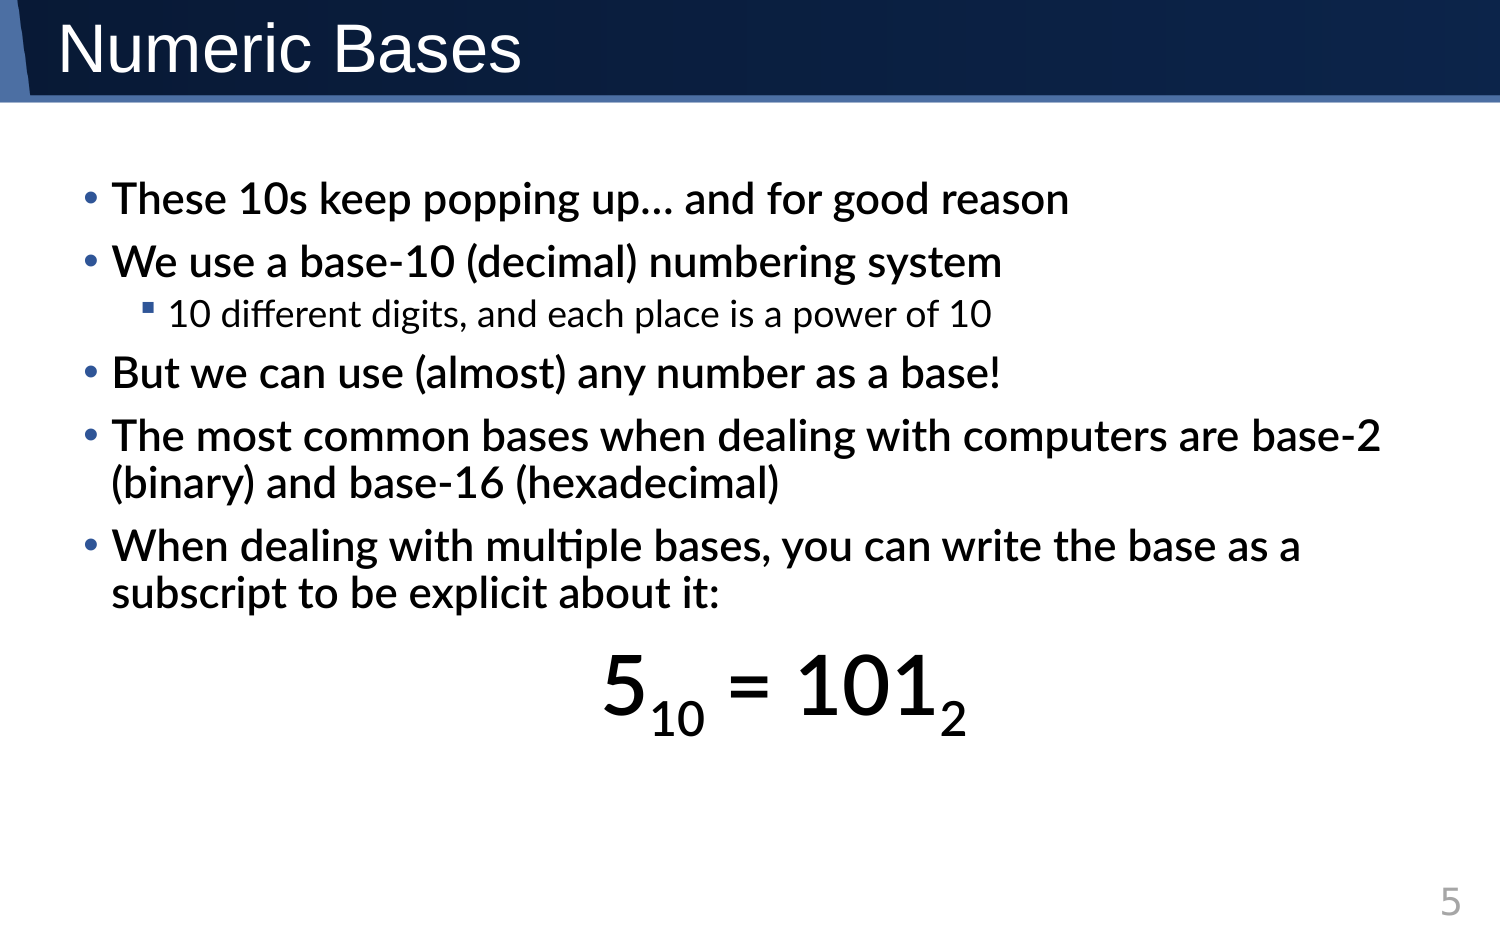

# Numeric Bases
These 10s keep popping up… and for good reason
We use a base-10 (decimal) numbering system
10 different digits, and each place is a power of 10
But we can use (almost) any number as a base!
The most common bases when dealing with computers are base-2 (binary) and base-16 (hexadecimal)
When dealing with multiple bases, you can write the base as a subscript to be explicit about it:
510 = 1012
5